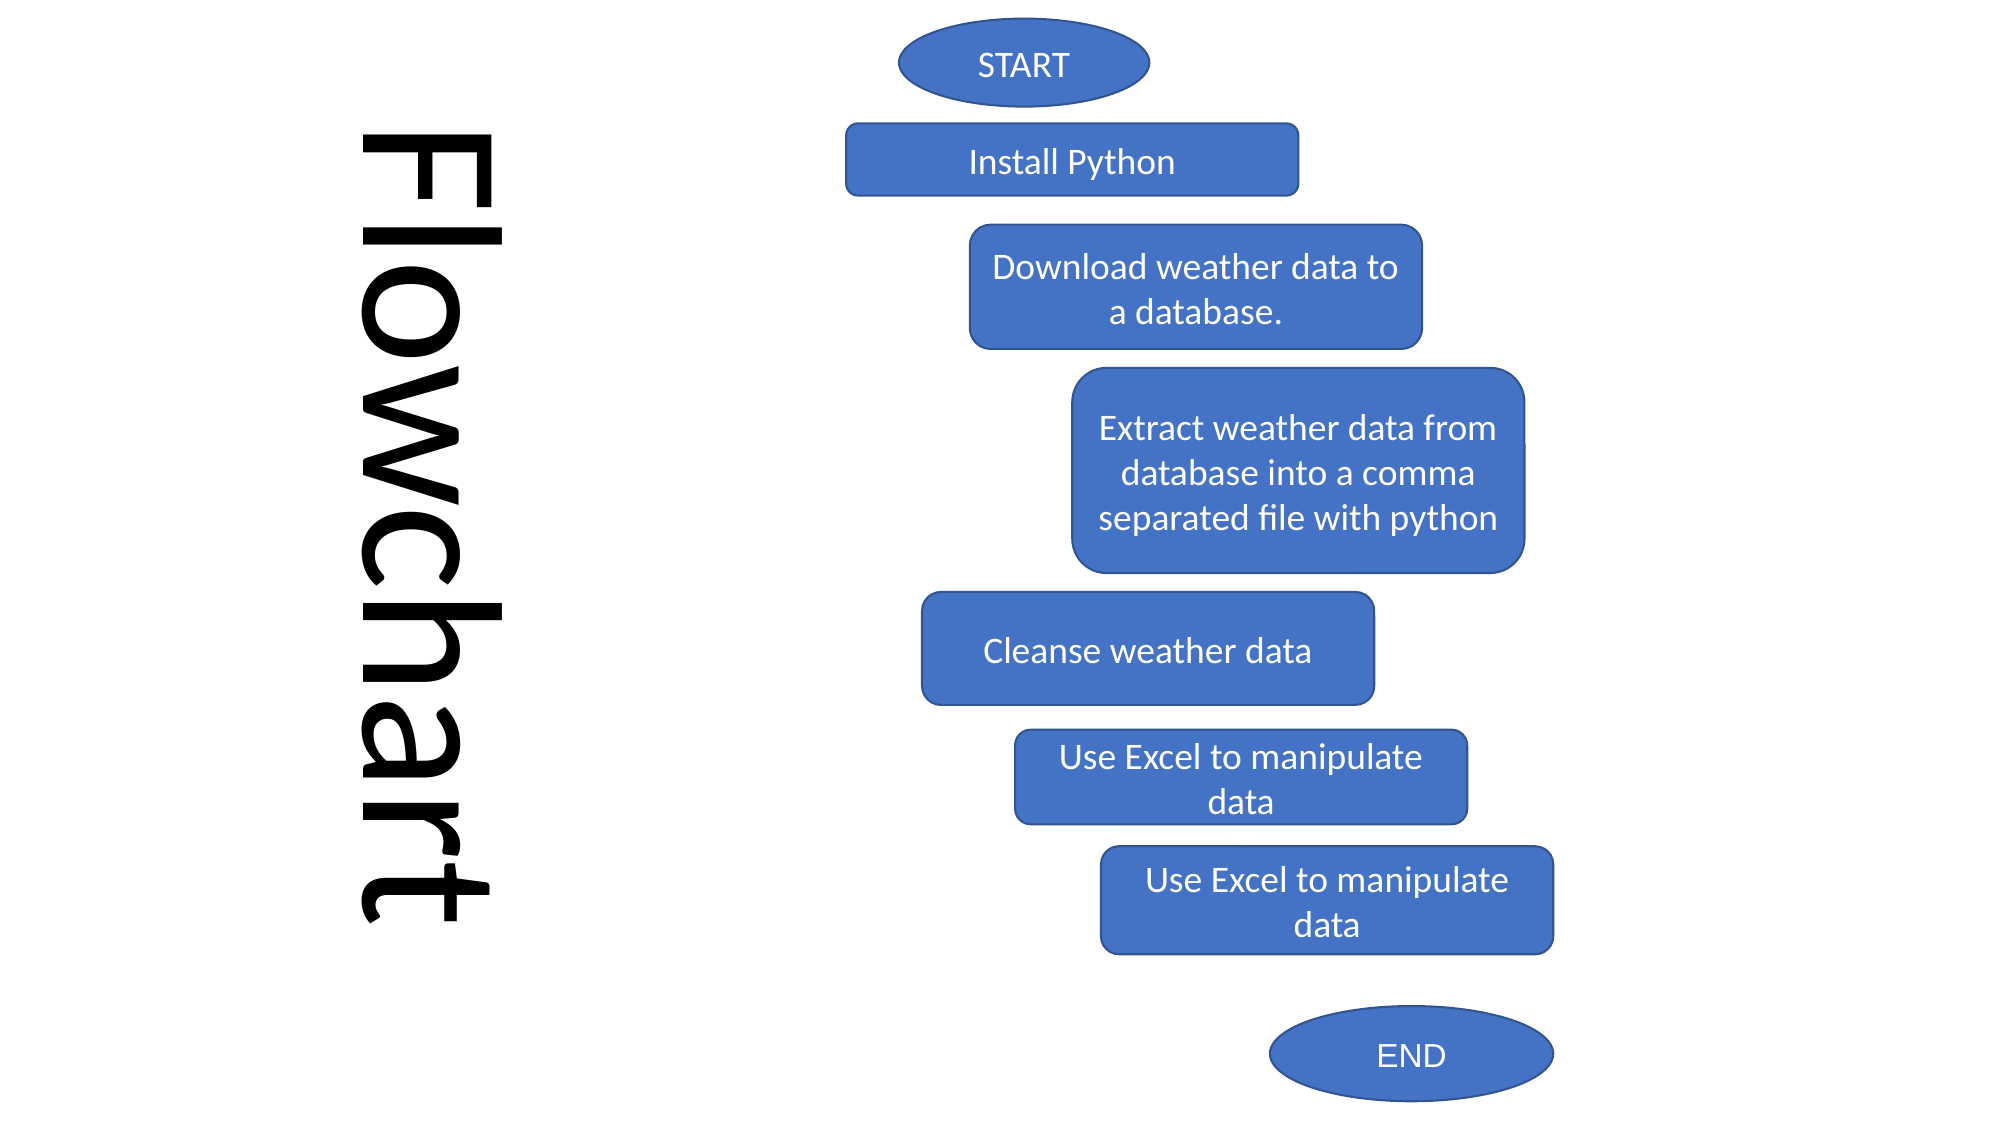

START

Install Python
Download weather data to a database.
Extract weather data from database into a comma separated file with python
# Flowchart
Cleanse weather data
Use Excel to manipulate data
Use Excel to manipulate data
END